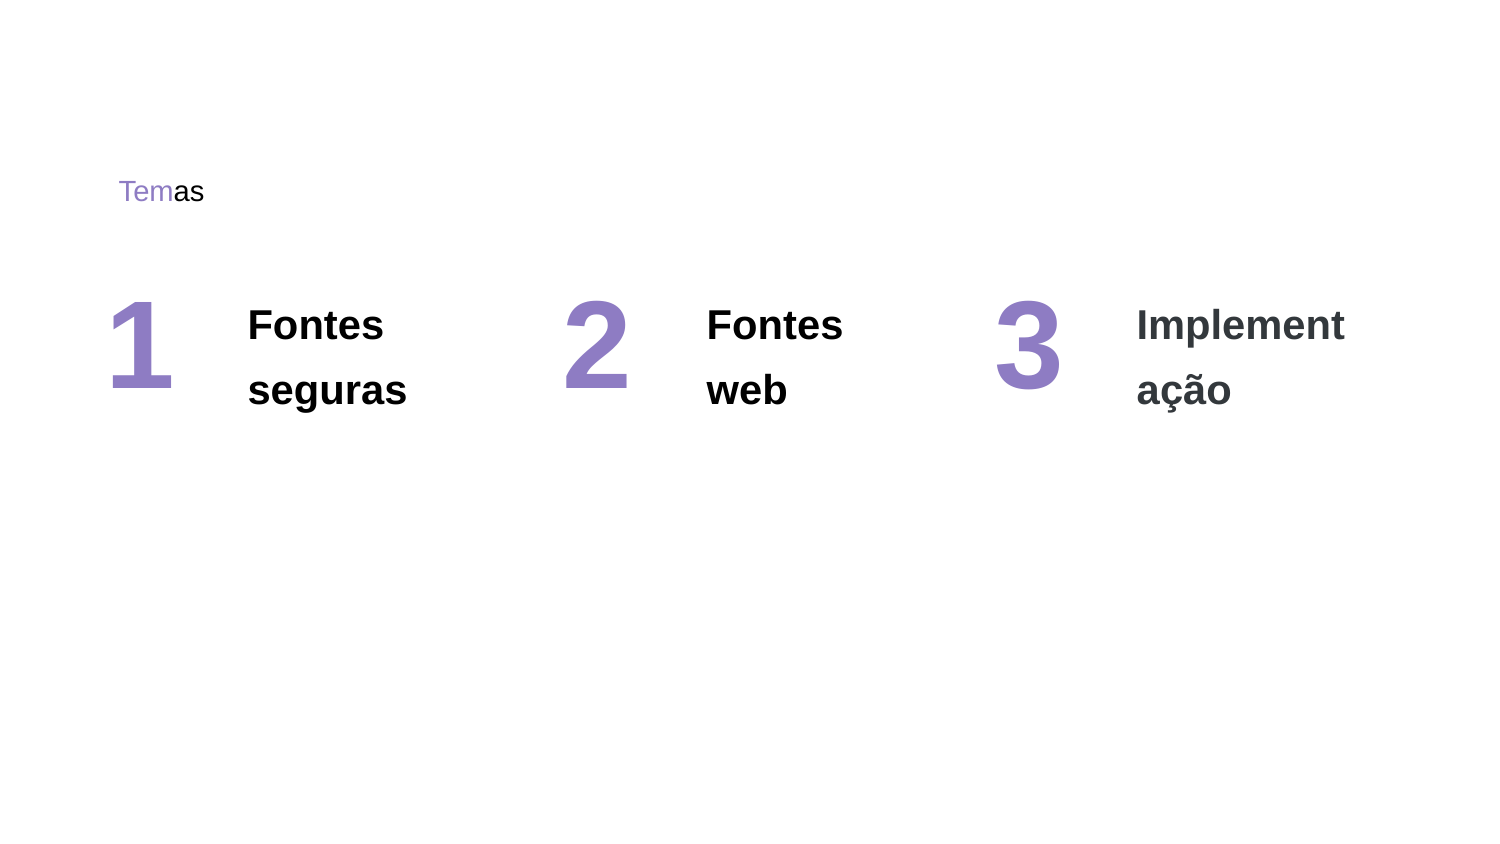

# Temas
1
2
3
Fontes seguras
Implementação
Fontes web